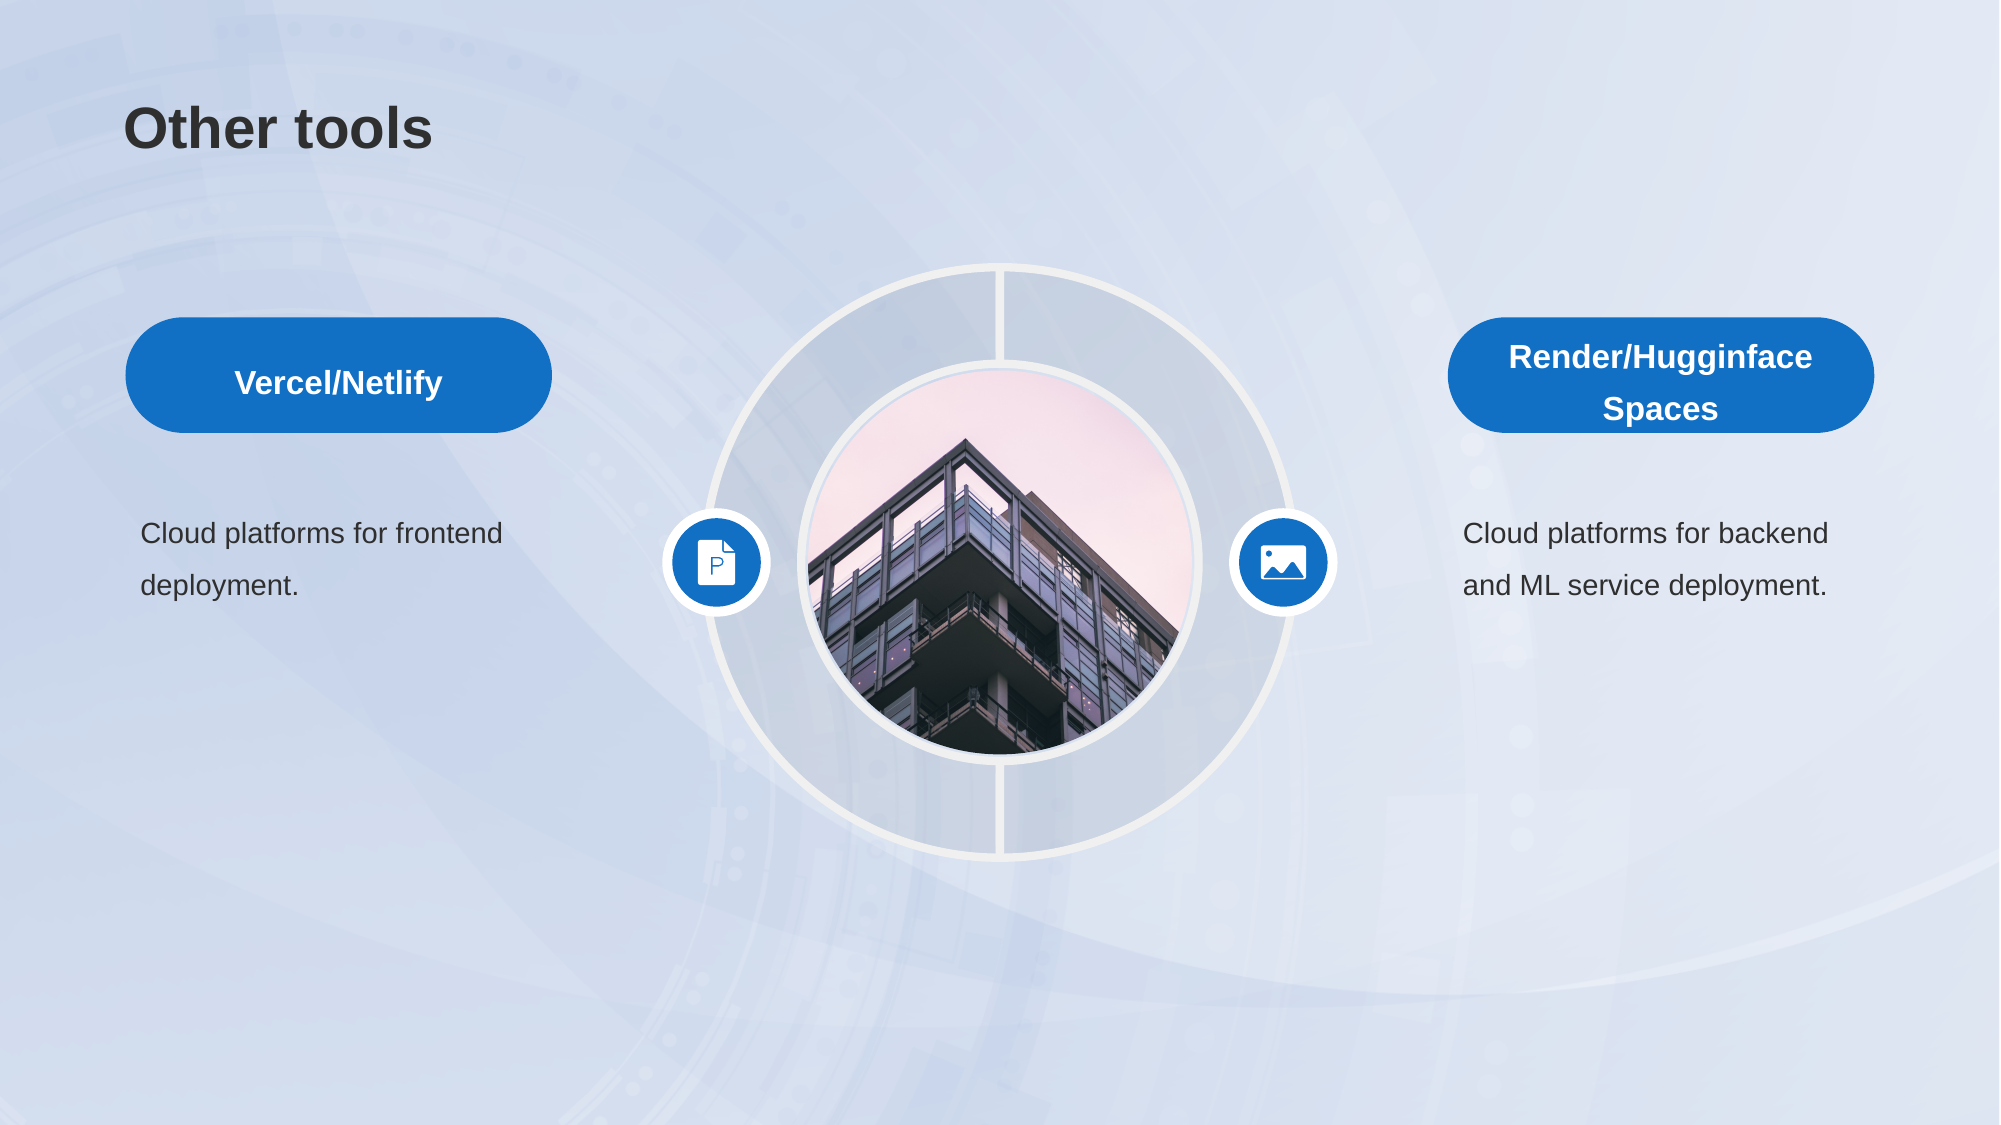

# Other tools

Vercel/Netlify
Render/Hugginface Spaces

Cloud platforms for frontend deployment.
Cloud platforms for backend and ML service deployment.